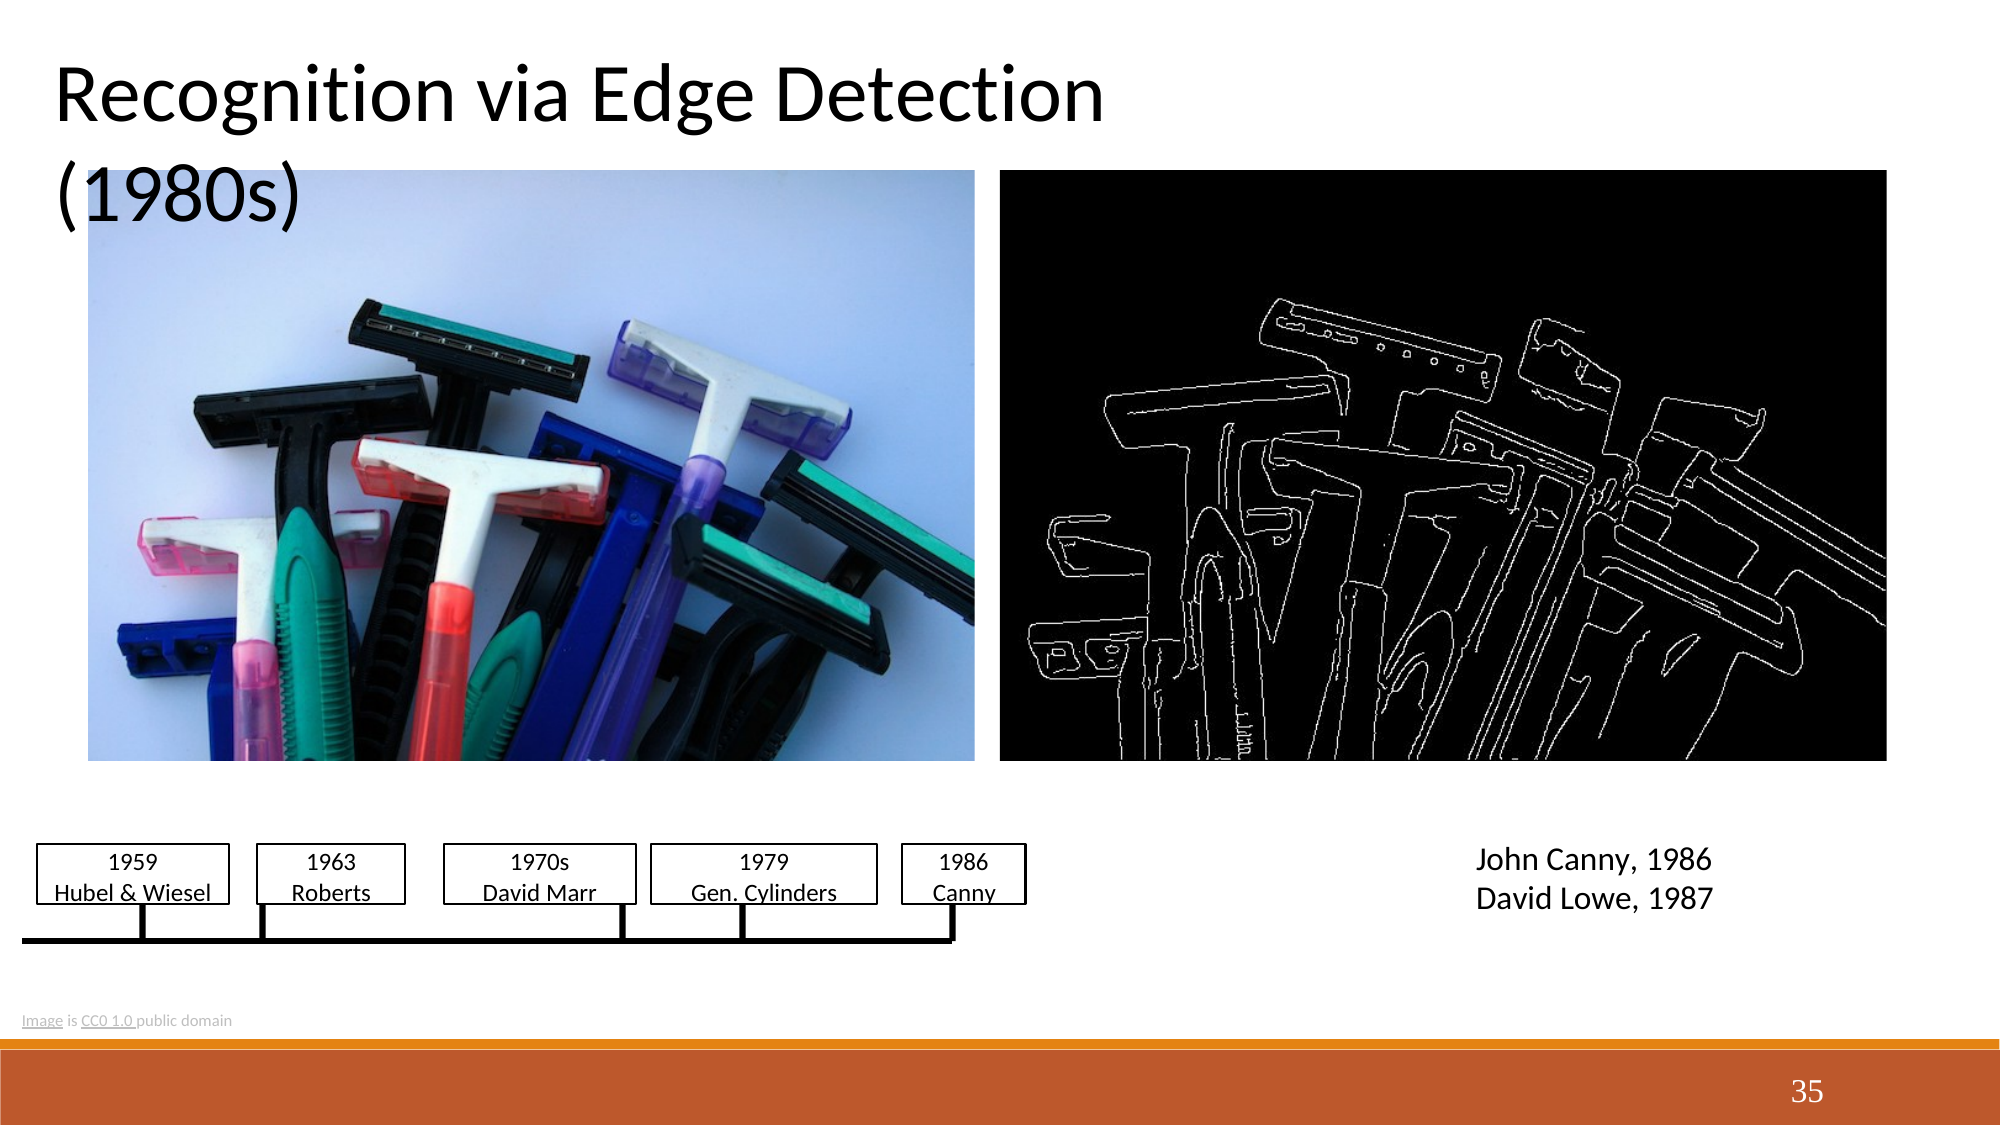

Recognition via Edge Detection (1980s)

John Canny, 1986 David Lowe, 1987

1959
Hubel & Wiesel
1963
Roberts
1970s
David Marr
1979
Gen. Cylinders
1986
Canny

Image is CC0 1.0 public domain
35